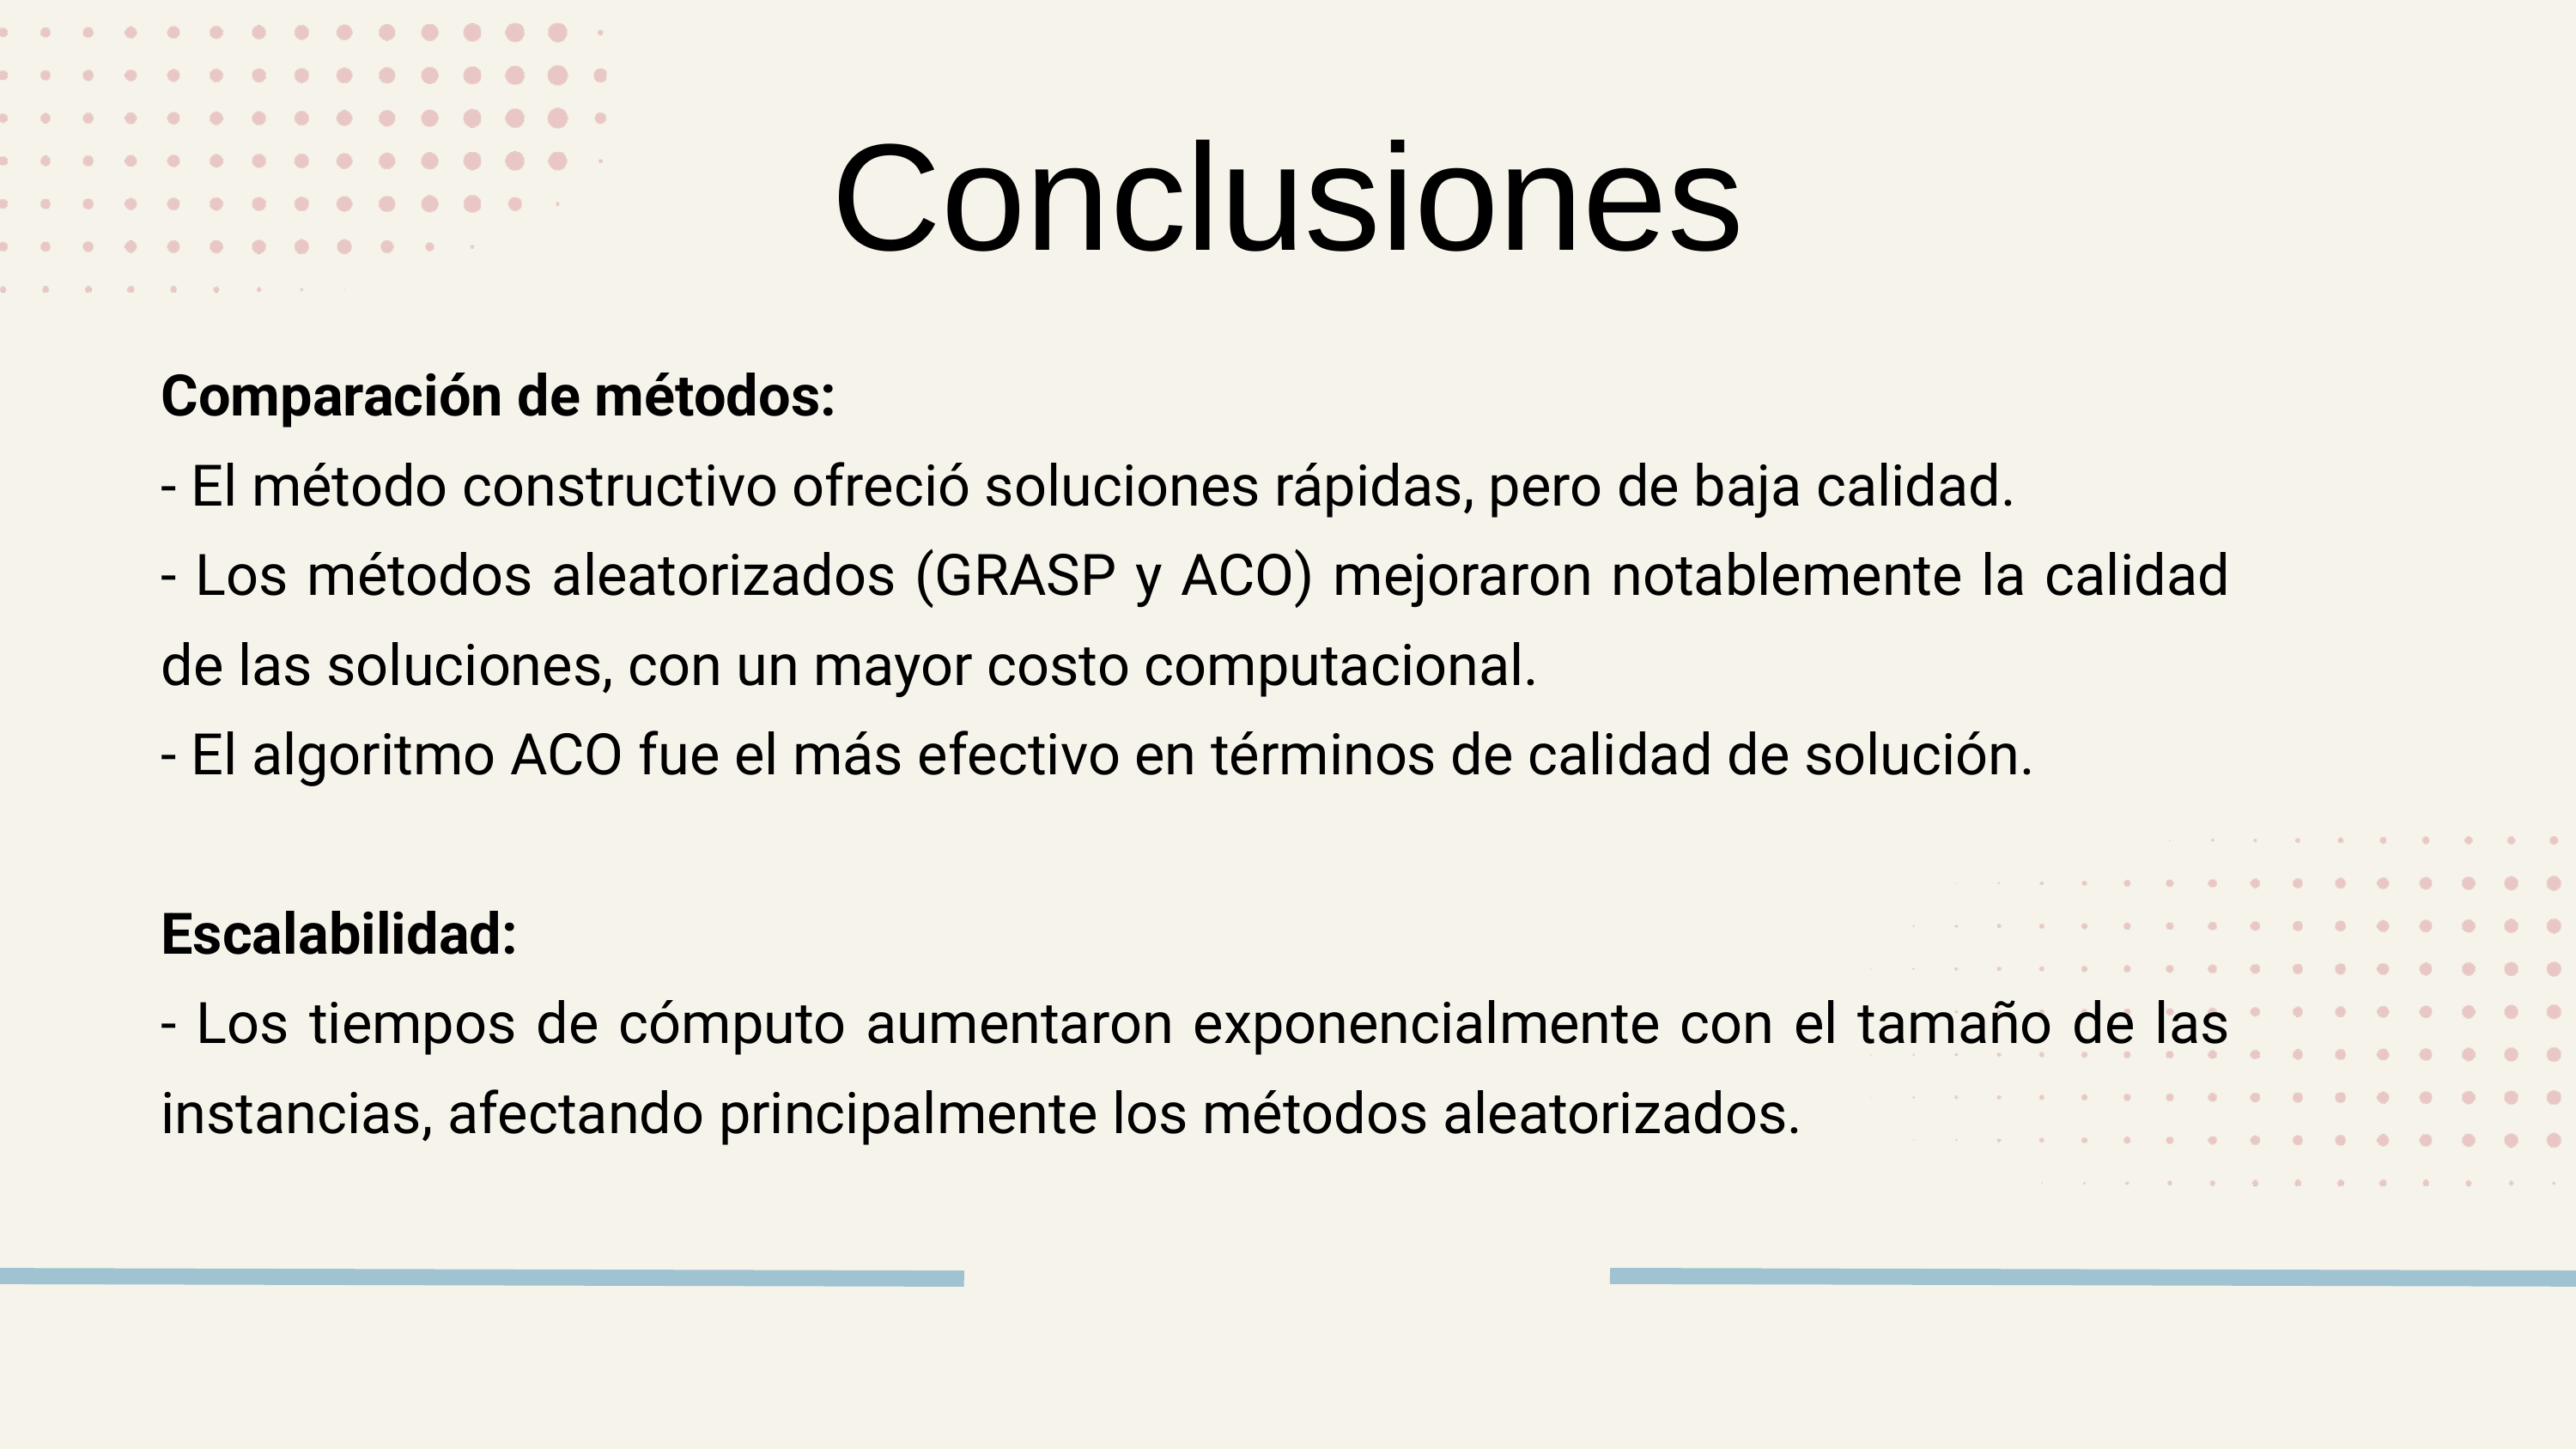

Conclusiones
Comparación de métodos:
- El método constructivo ofreció soluciones rápidas, pero de baja calidad.
- Los métodos aleatorizados (GRASP y ACO) mejoraron notablemente la calidad de las soluciones, con un mayor costo computacional.
- El algoritmo ACO fue el más efectivo en términos de calidad de solución.

Escalabilidad:
- Los tiempos de cómputo aumentaron exponencialmente con el tamaño de las instancias, afectando principalmente los métodos aleatorizados.